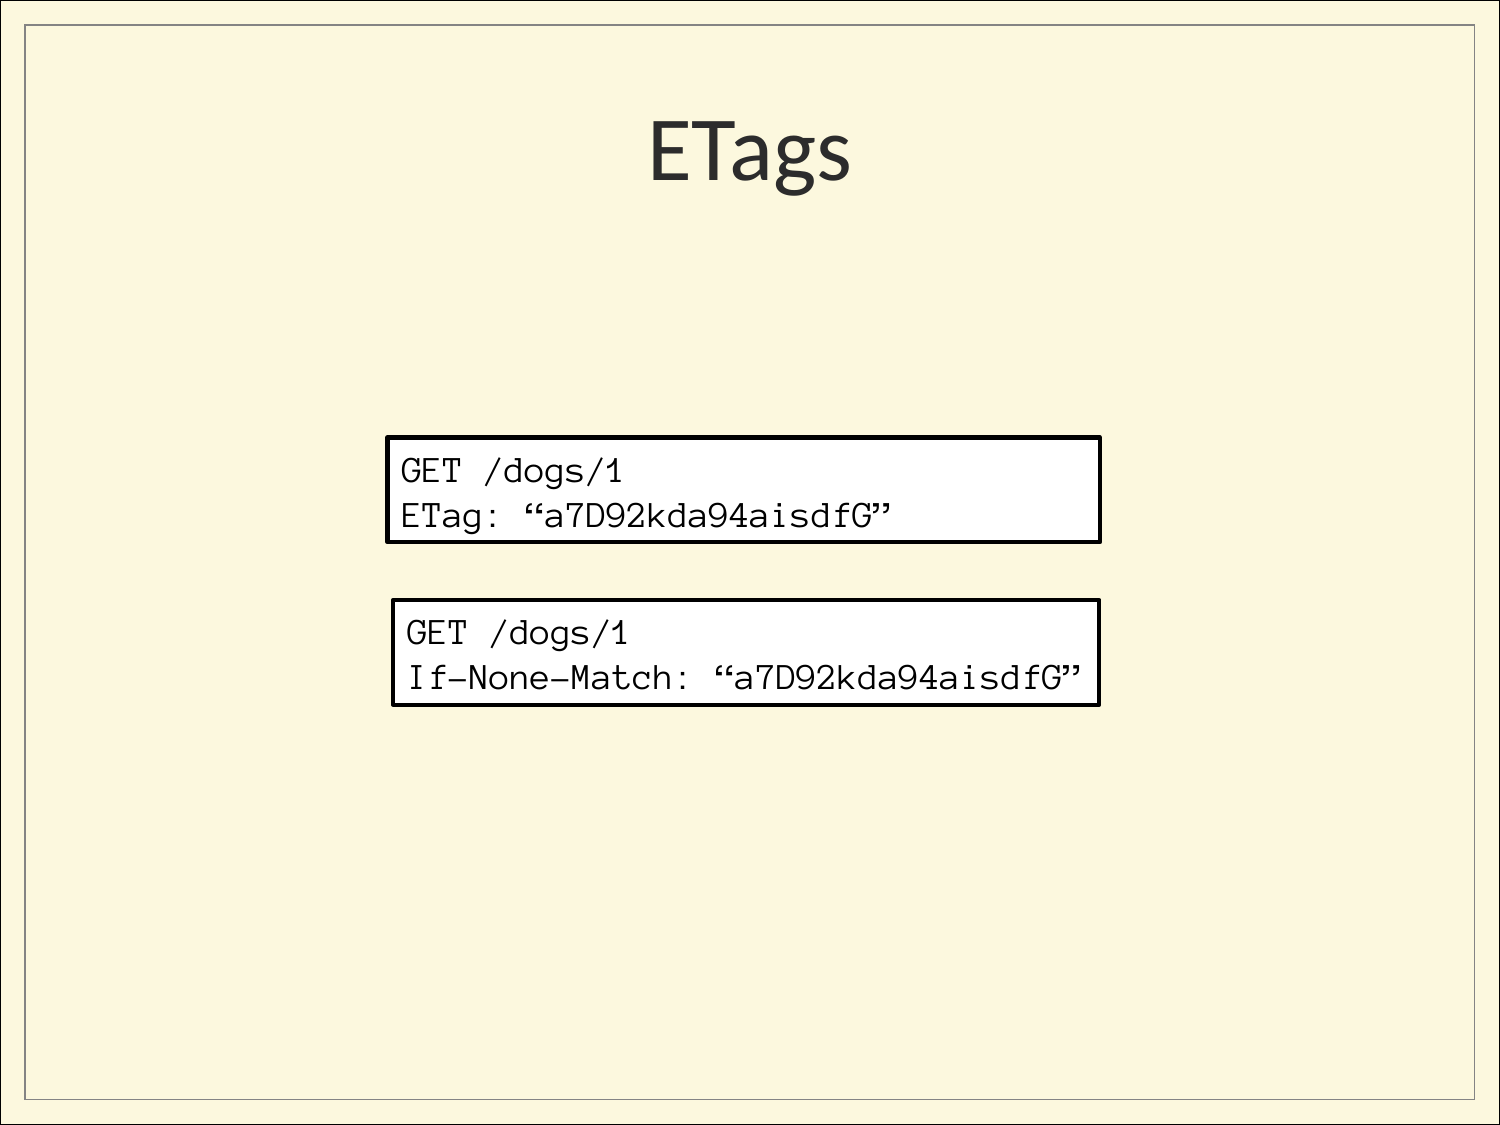

# ETags
GET /dogs/1
ETag: “a7D92kda94aisdfG”
GET /dogs/1
If-None-Match: “a7D92kda94aisdfG”